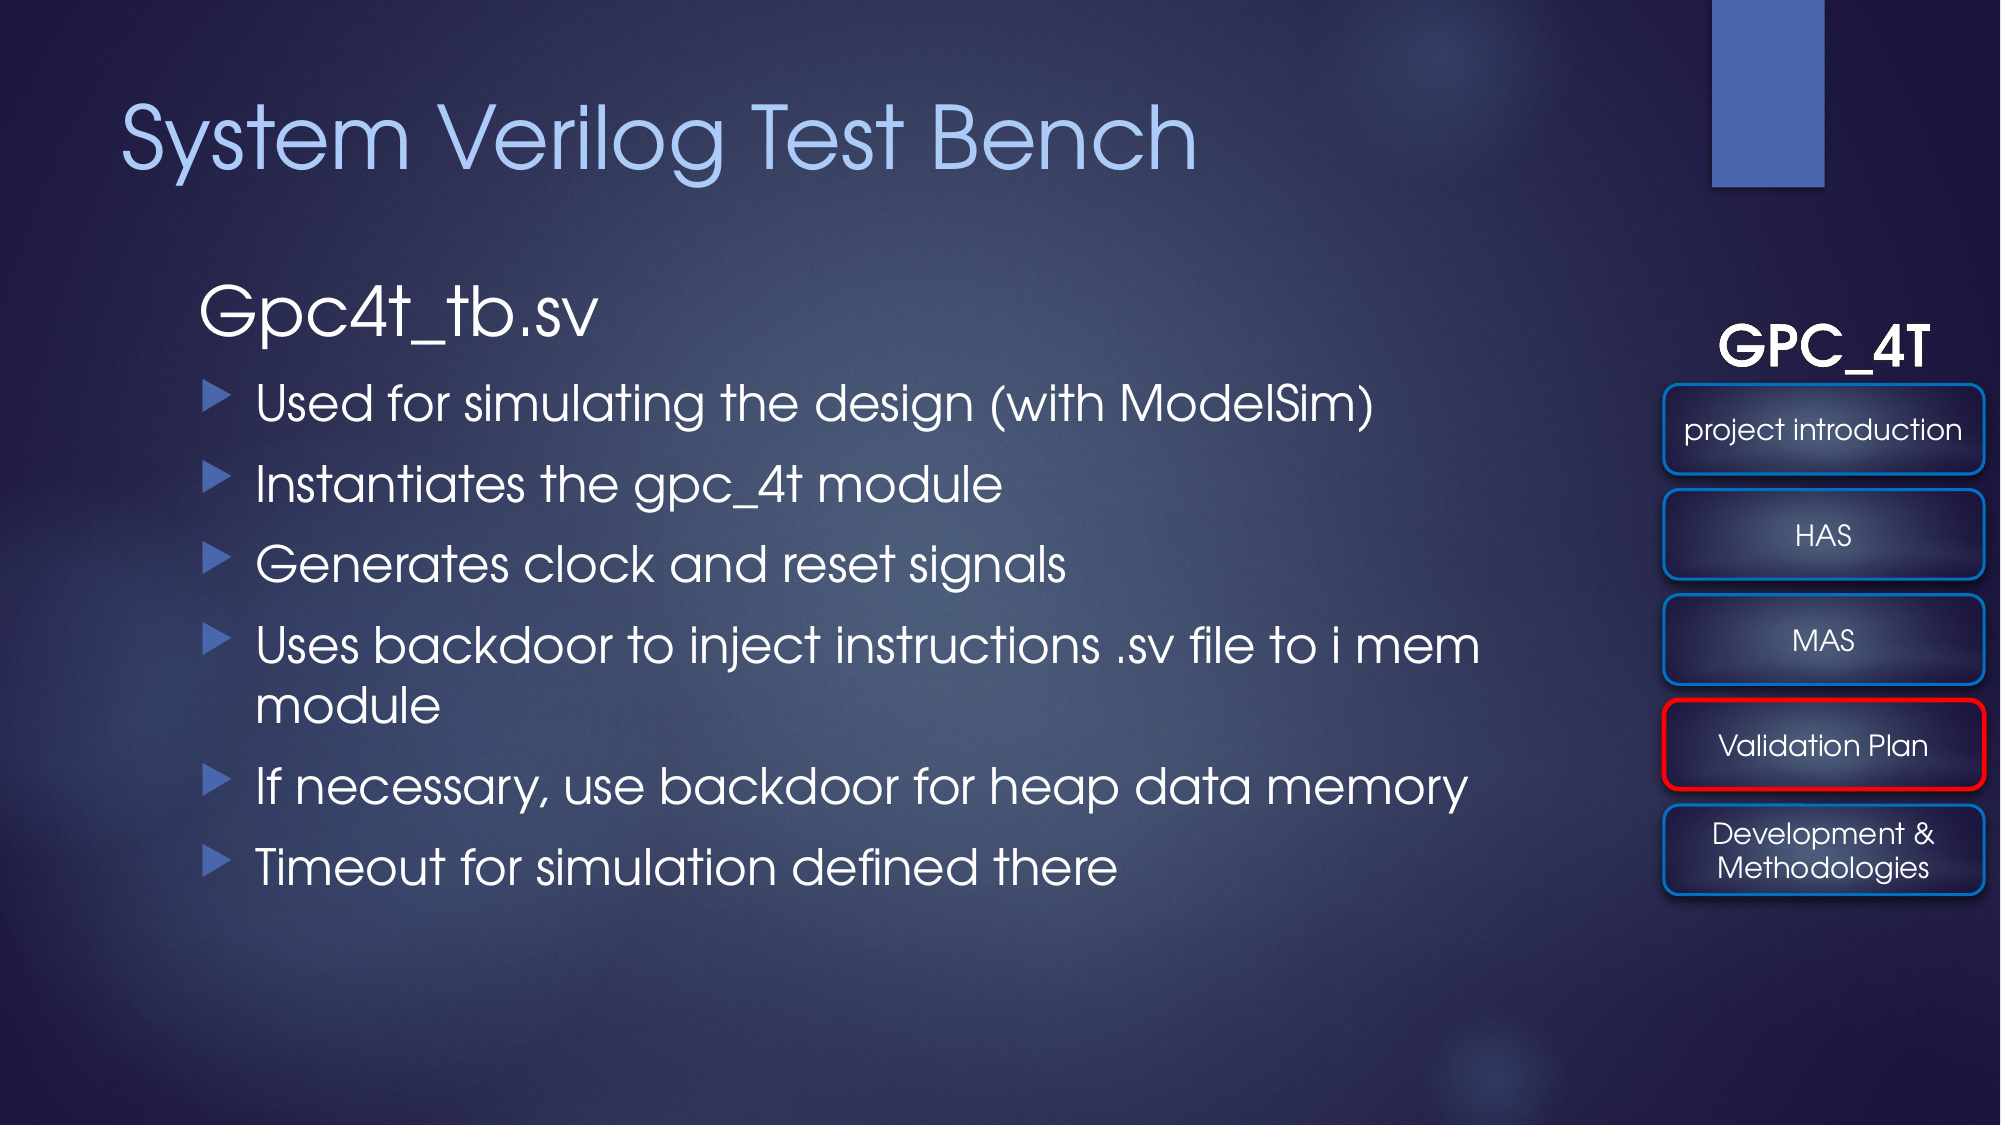

# System Verilog Test Bench
Gpc4t_tb.sv
Used for simulating the design (with ModelSim)
Instantiates the gpc_4t module
Generates clock and reset signals
Uses backdoor to inject instructions .sv file to i mem module
If necessary, use backdoor for heap data memory
Timeout for simulation defined there